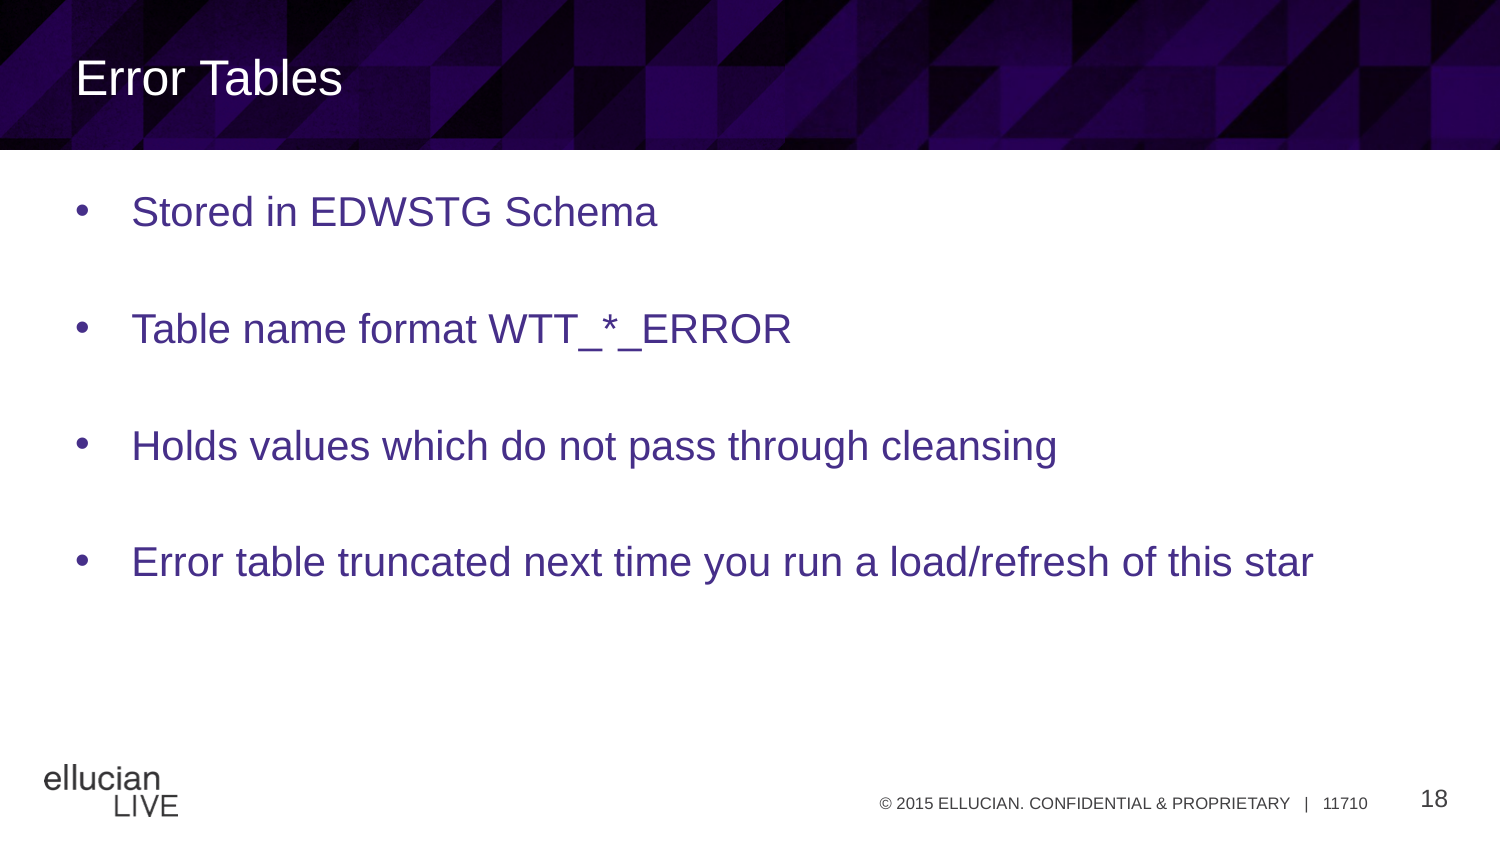

# Error Tables
Stored in EDWSTG Schema

Table name format WTT_*_ERROR

Holds values which do not pass through cleansing

Error table truncated next time you run a load/refresh of this star